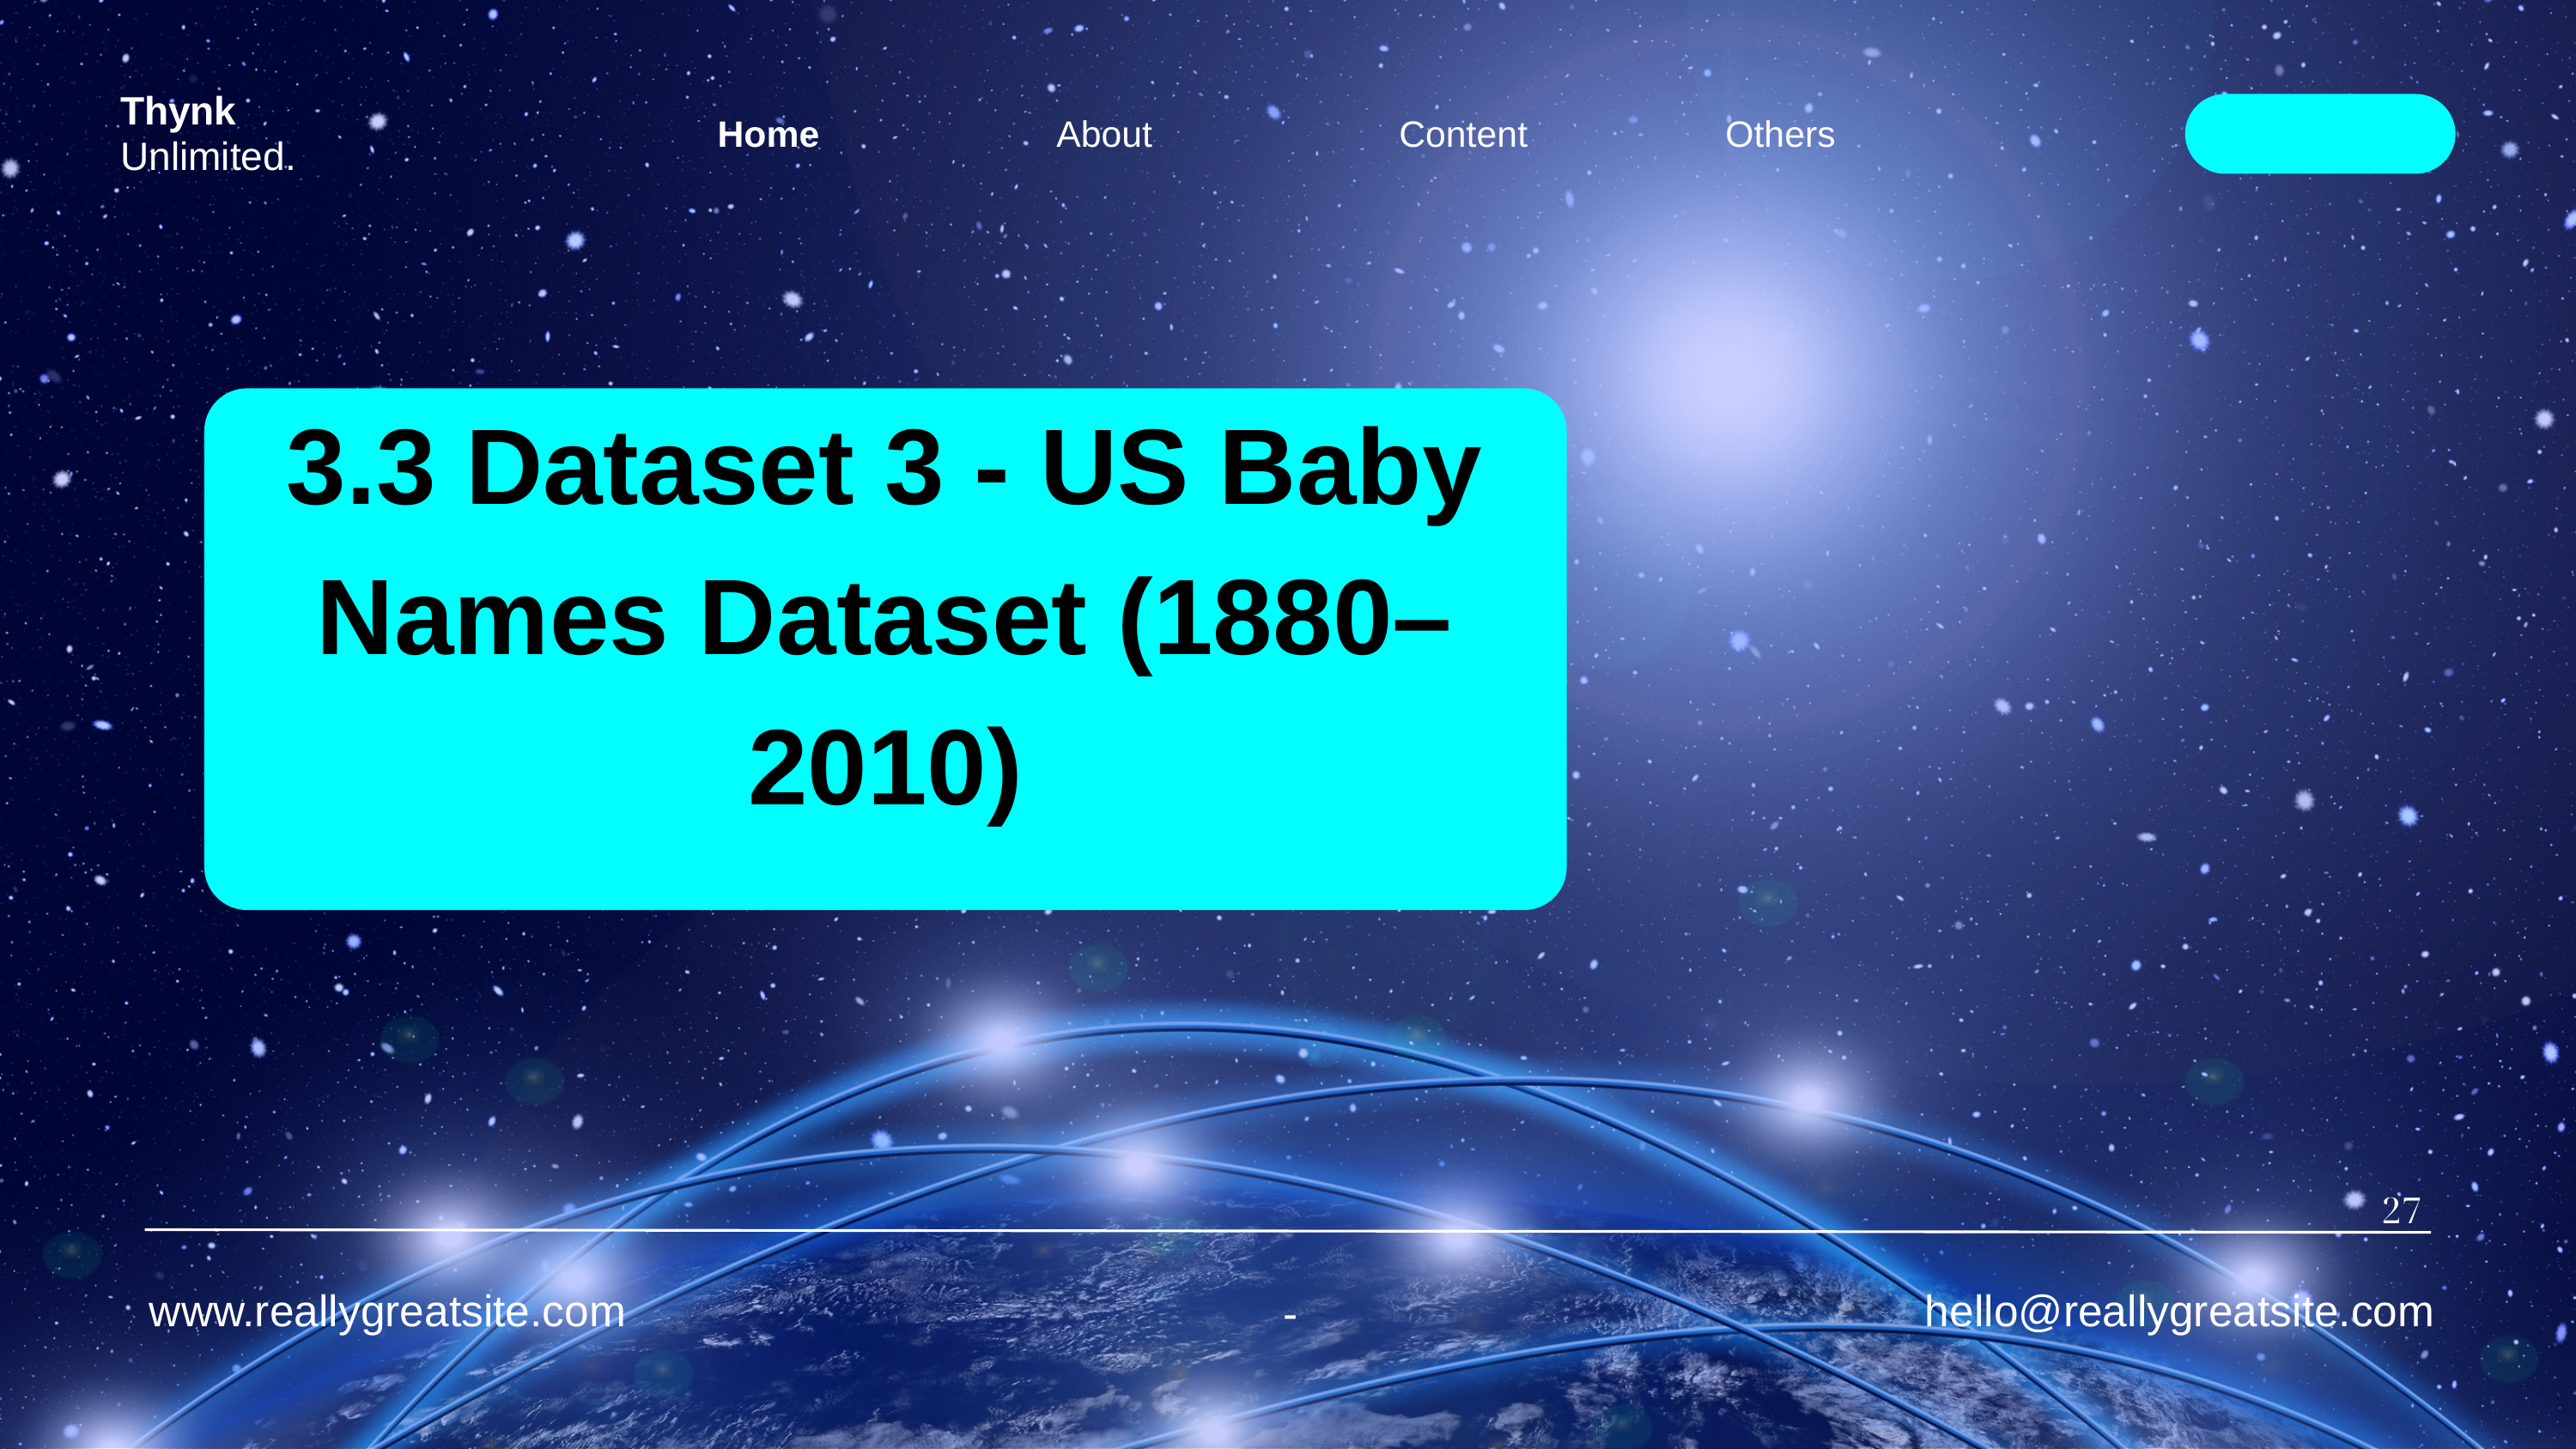

Thynk

Home
Others
About
Content
Unlimited.

3.3 Dataset 3 - US Baby Names Dataset (1880–2010)
27

www.reallygreatsite.com
hello@reallygreatsite.com
-